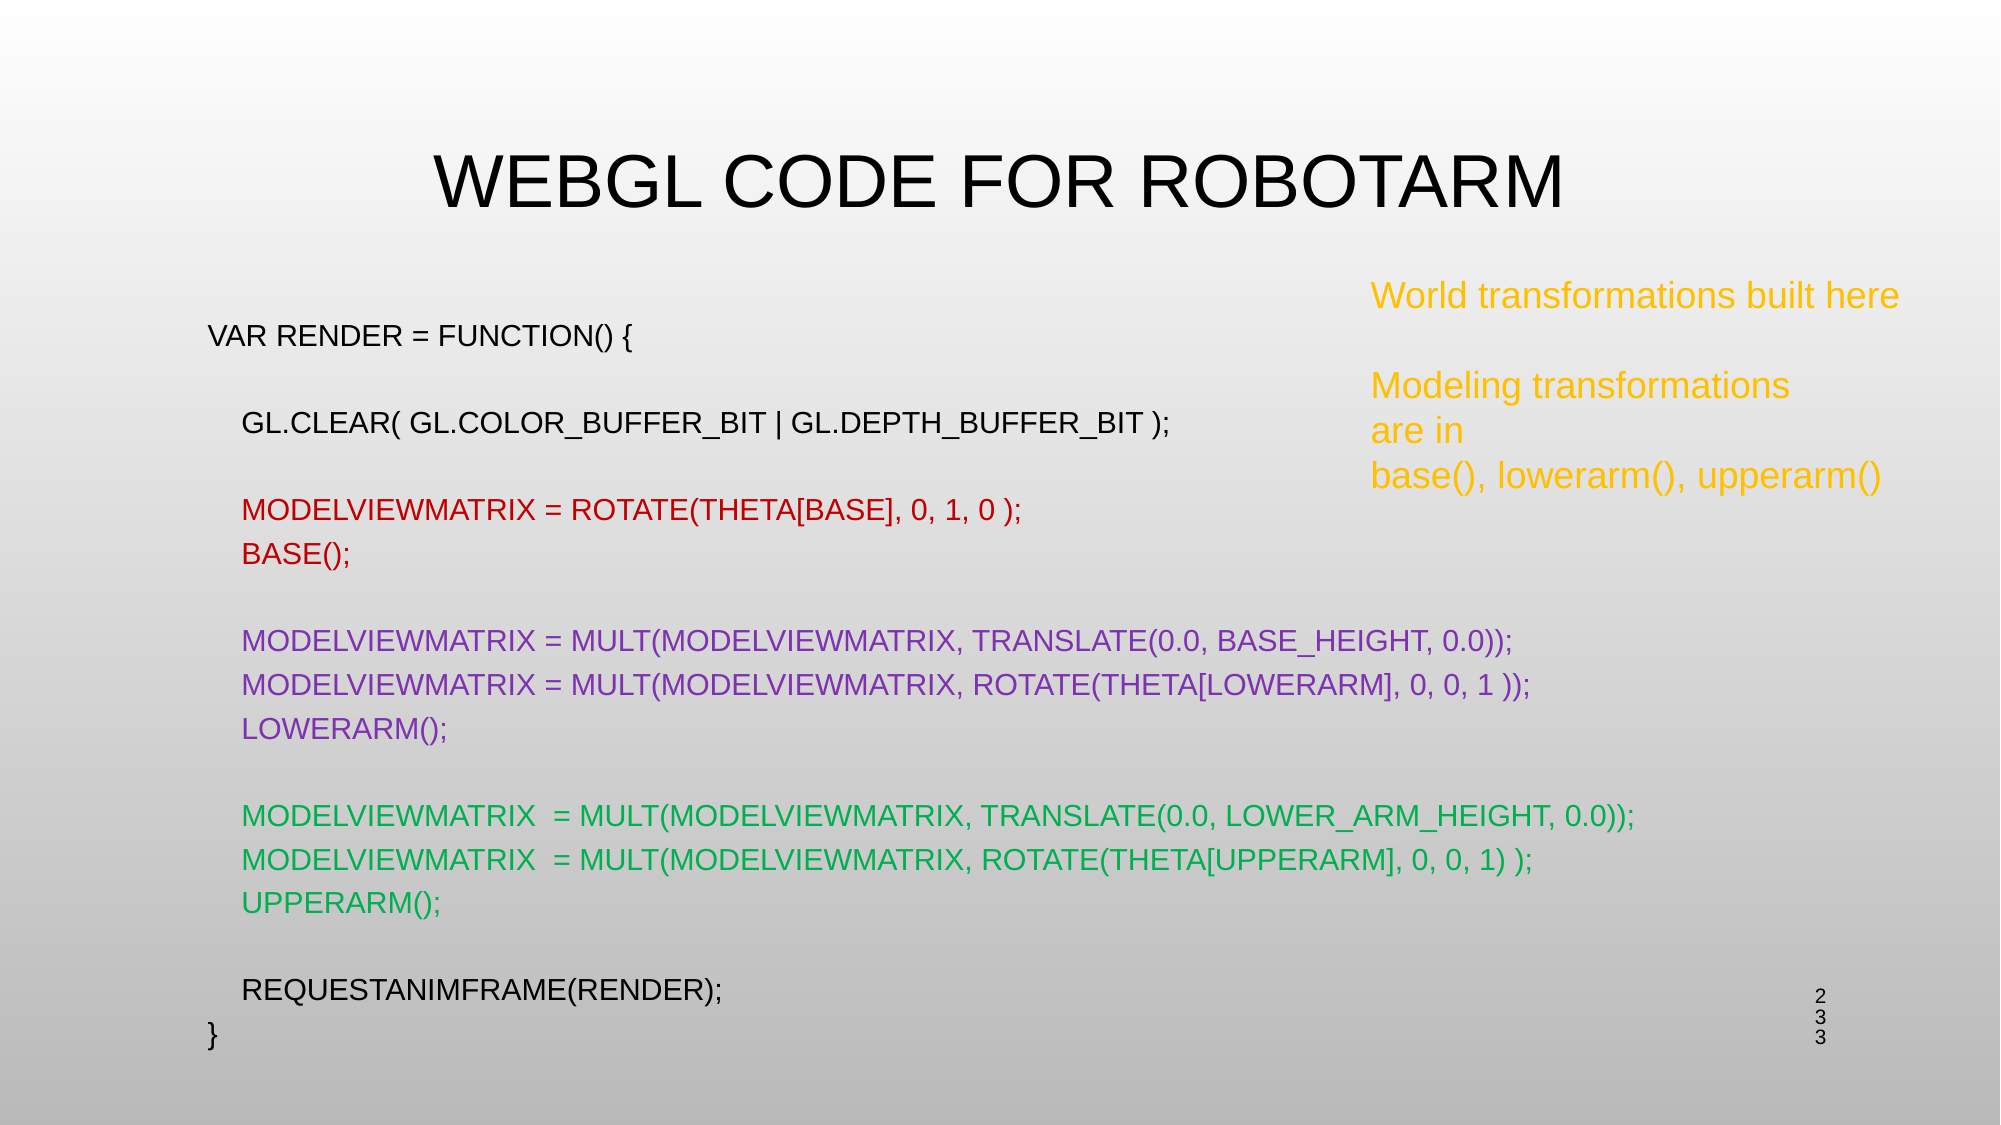

# WebGL Code for RobotArm
World transformations built here

Modeling transformations
are in
base(), lowerarm(), upperarm()
var render = function() {

    gl.clear( gl.COLOR_BUFFER_BIT | gl.DEPTH_BUFFER_BIT );

    modelViewMatrix = rotate(theta[Base], 0, 1, 0 );
    base();

    modelViewMatrix = mult(modelViewMatrix, translate(0.0, BASE_HEIGHT, 0.0));
    modelViewMatrix = mult(modelViewMatrix, rotate(theta[LowerArm], 0, 0, 1 ));
    lowerArm();

    modelViewMatrix  = mult(modelViewMatrix, translate(0.0, LOWER_ARM_HEIGHT, 0.0));
    modelViewMatrix  = mult(modelViewMatrix, rotate(theta[UpperArm], 0, 0, 1) );
    upperArm();

    requestAnimFrame(render);
}
233